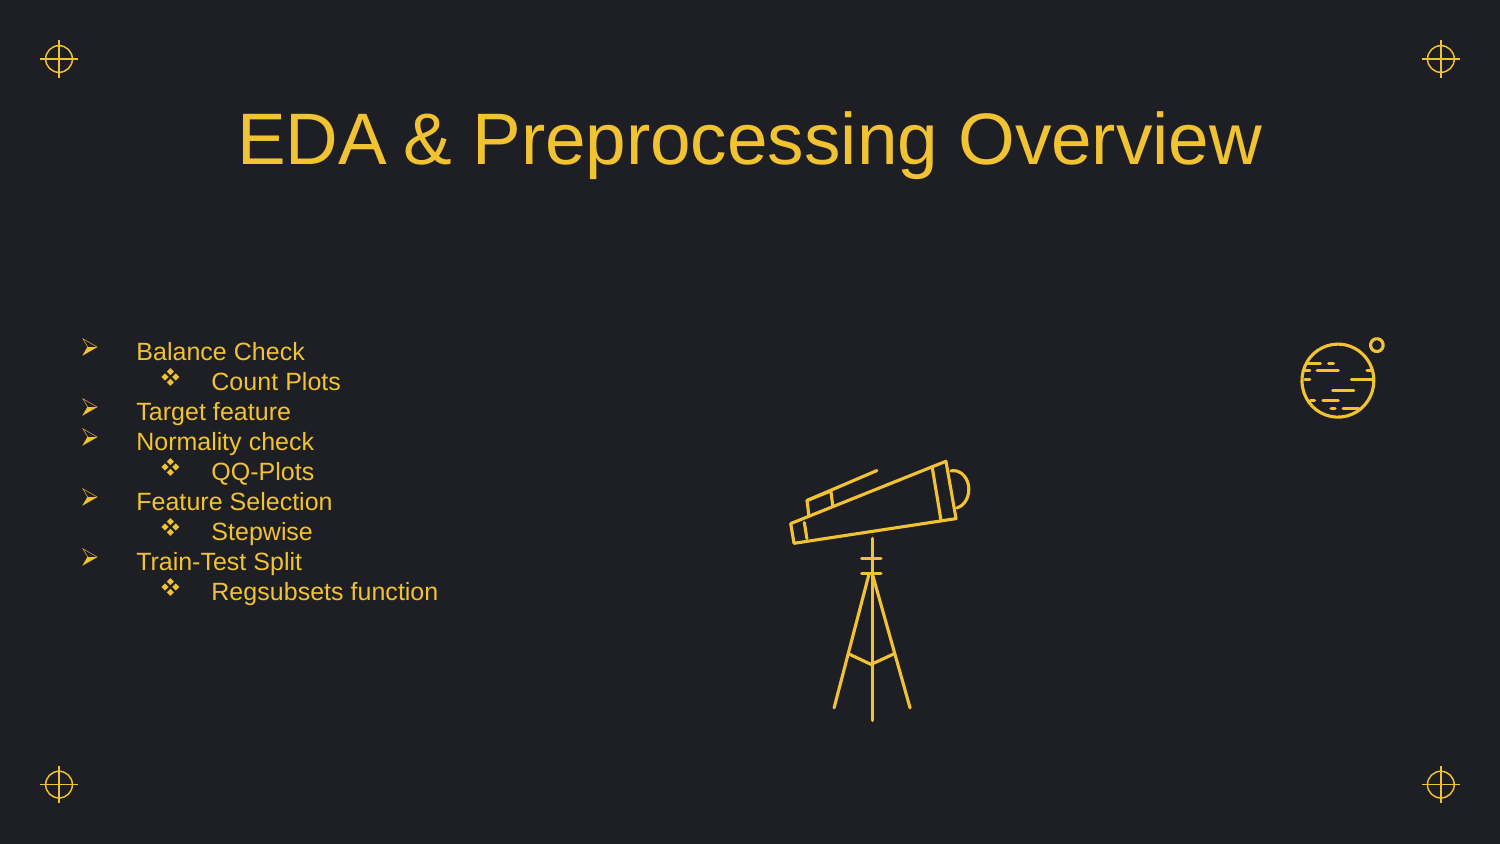

# EDA & Preprocessing Overview
Balance Check
Count Plots
Target feature
Normality check
QQ-Plots
Feature Selection
Stepwise
Train-Test Split
Regsubsets function